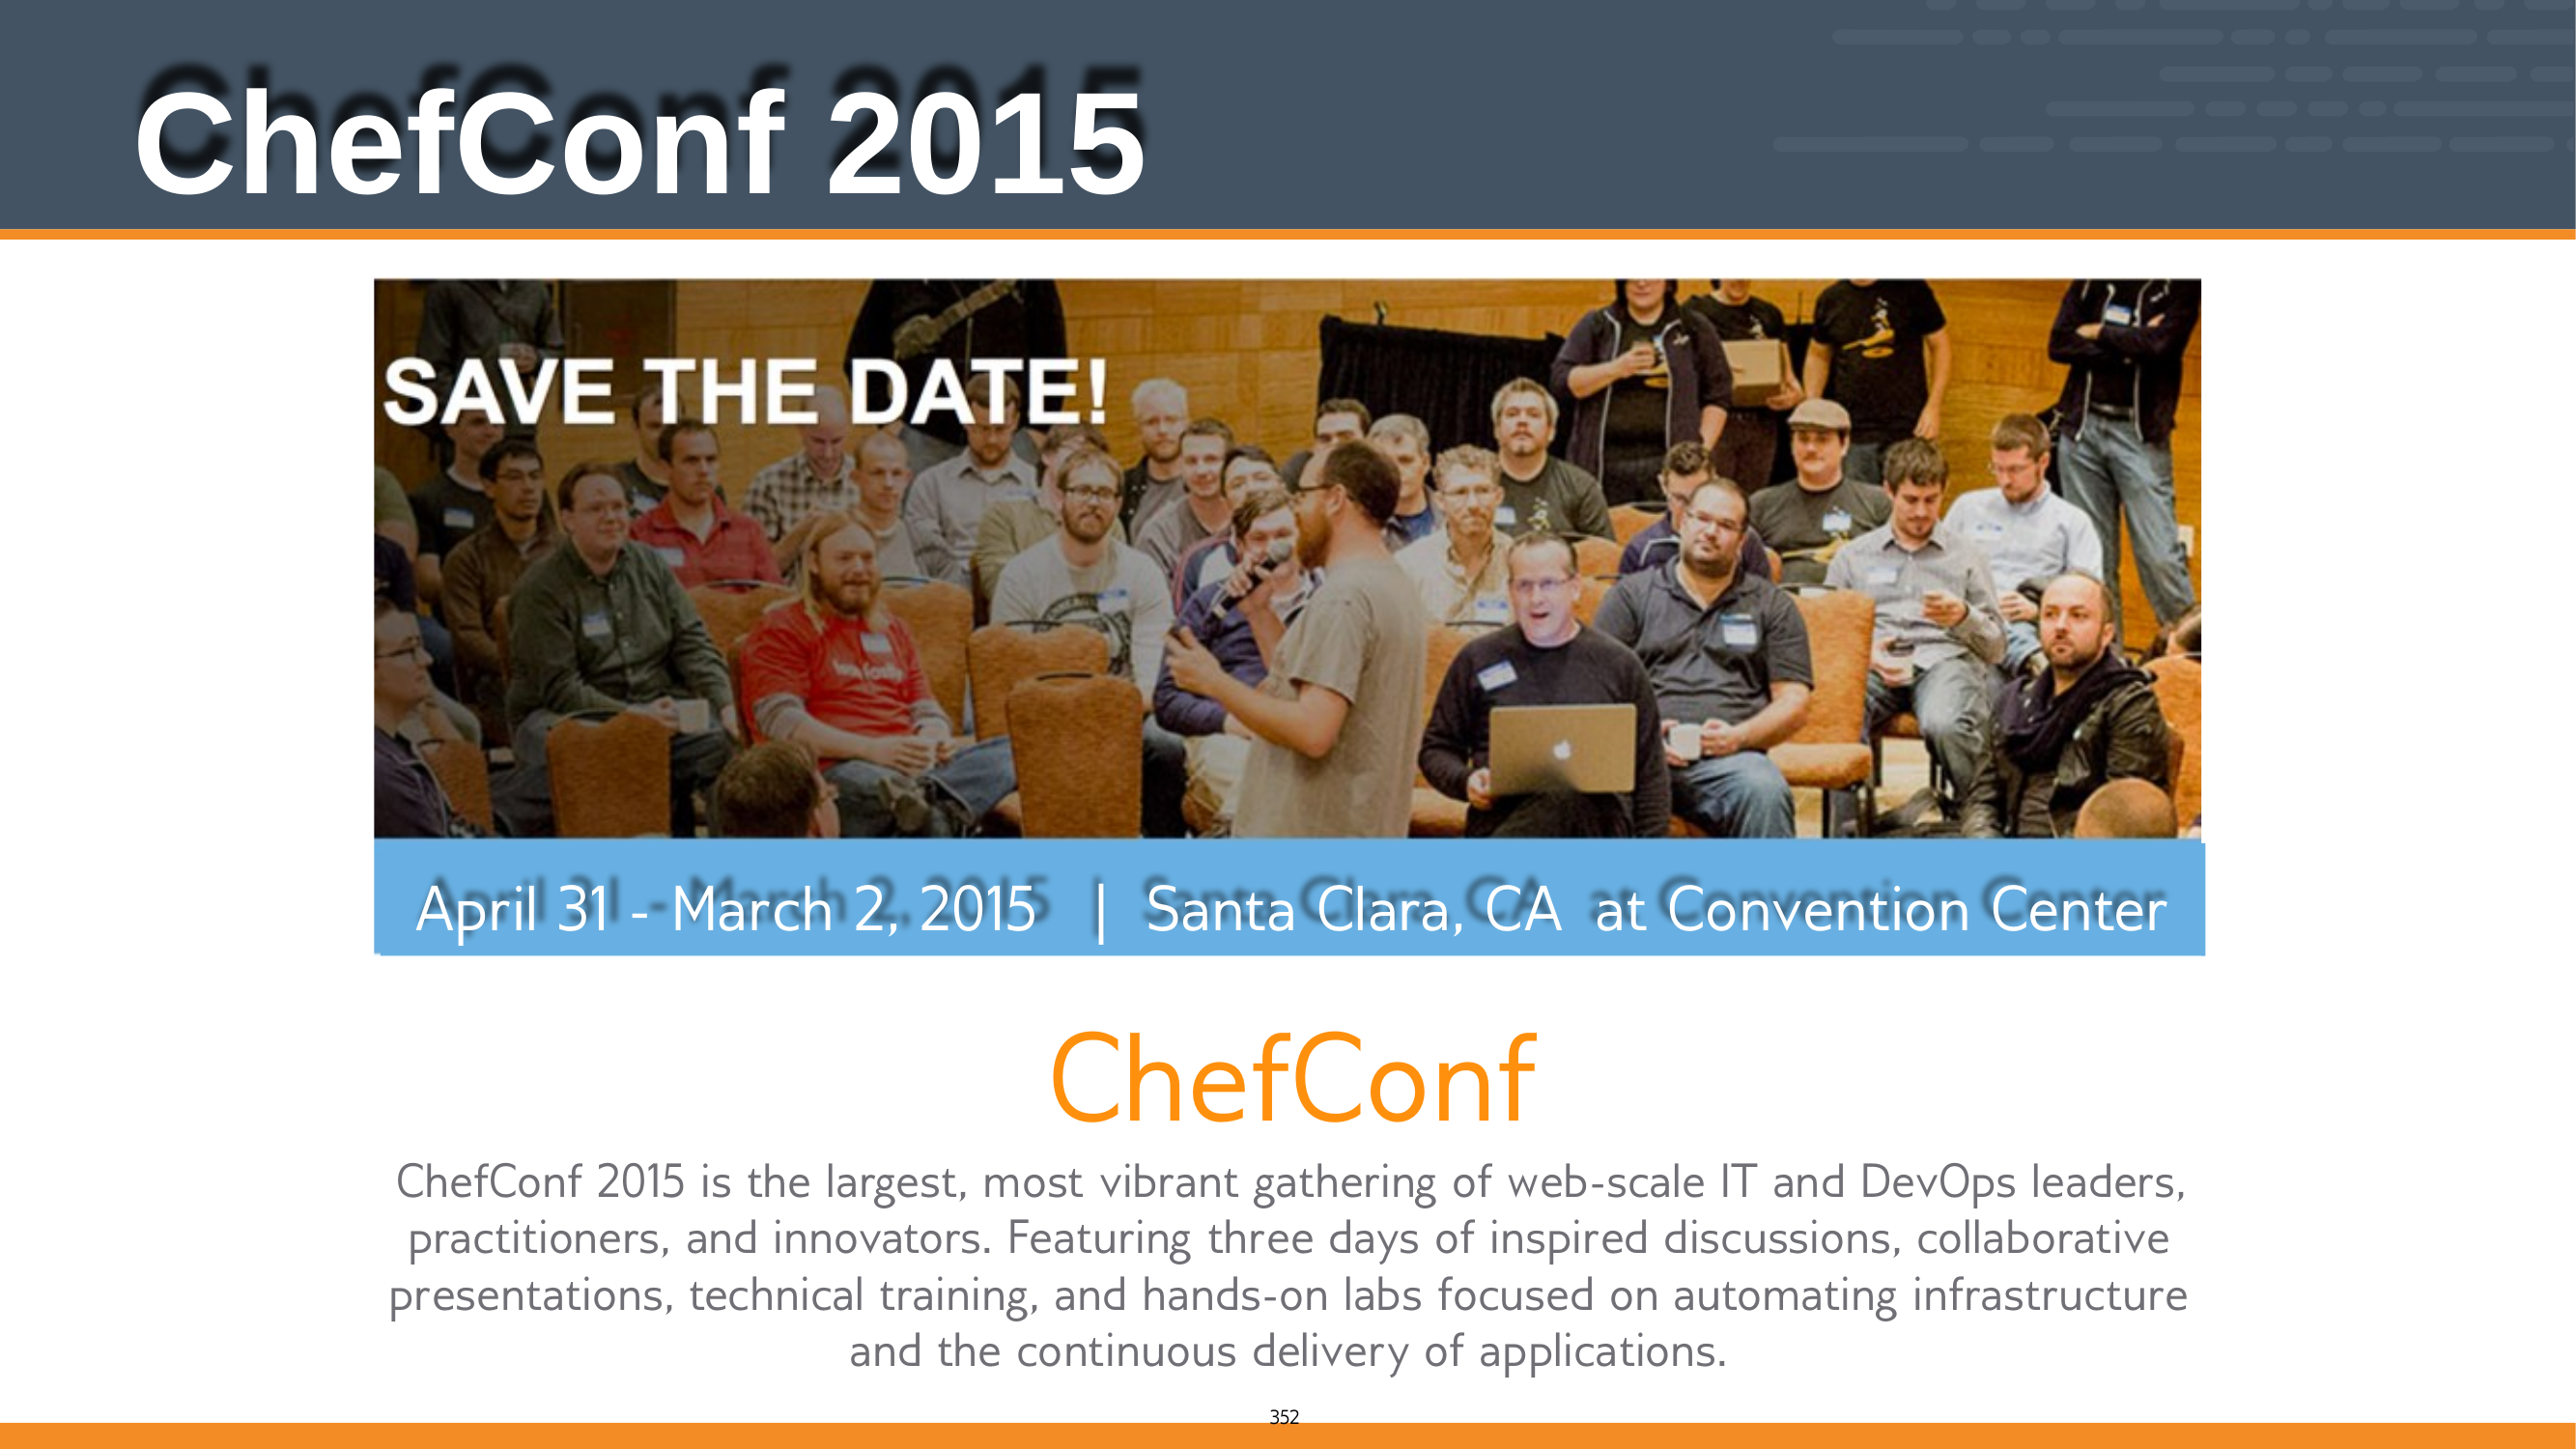

# ChefConf 2015

April 31 - March 2, 2015	|	Santa Clara, CA	at Convention Center
ChefConf
ChefConf 2015 is the largest, most vibrant gathering of web-scale IT and DevOps leaders, practitioners, and innovators. Featuring three days of inspired discussions, collaborative presentations, technical training, and hands-on labs focused on automating infrastructure and the continuous delivery of applications.

352